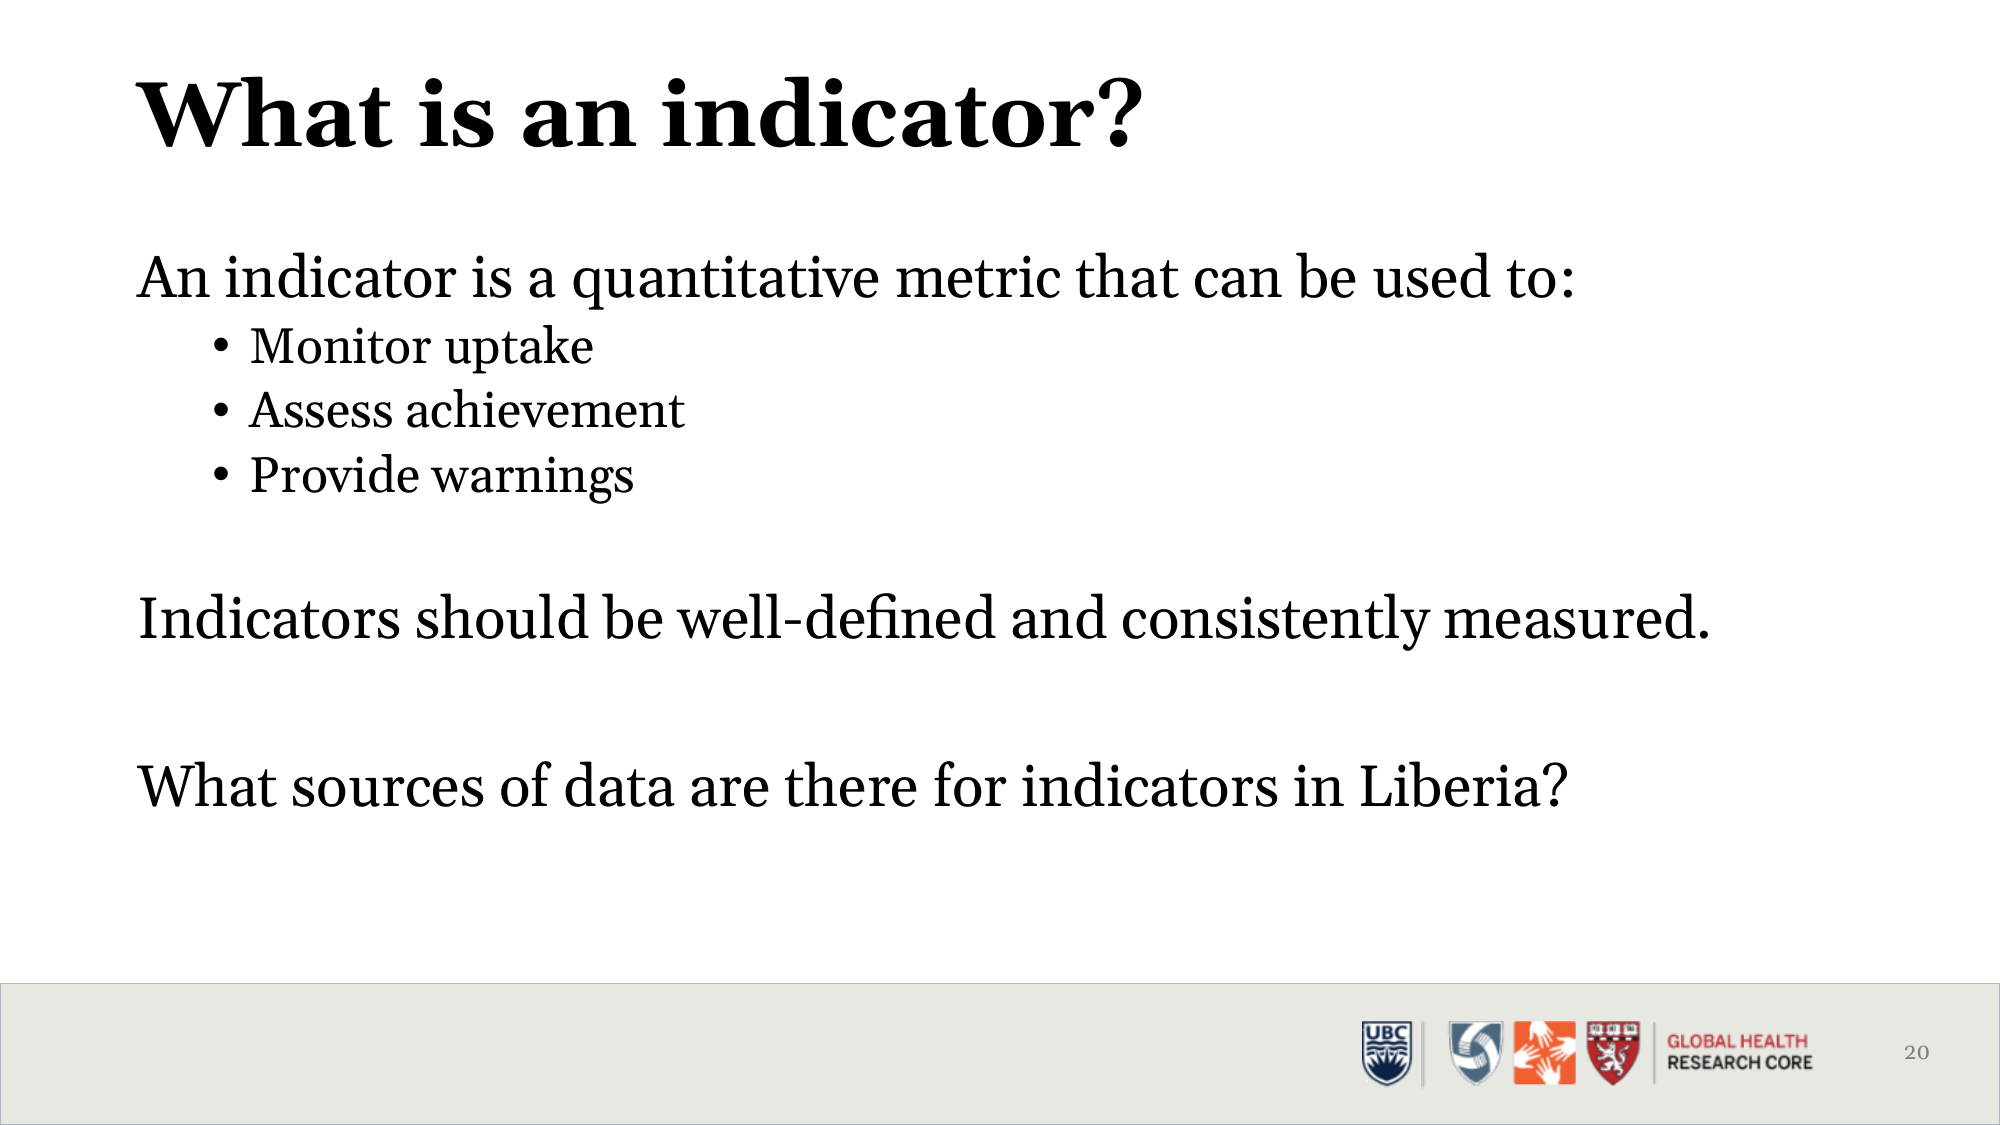

# What is an indicator?
An indicator is a quantitative metric that can be used to:
Monitor uptake
Assess achievement
Provide warnings

Indicators should be well-defined and consistently measured.

What sources of data are there for indicators in Liberia?